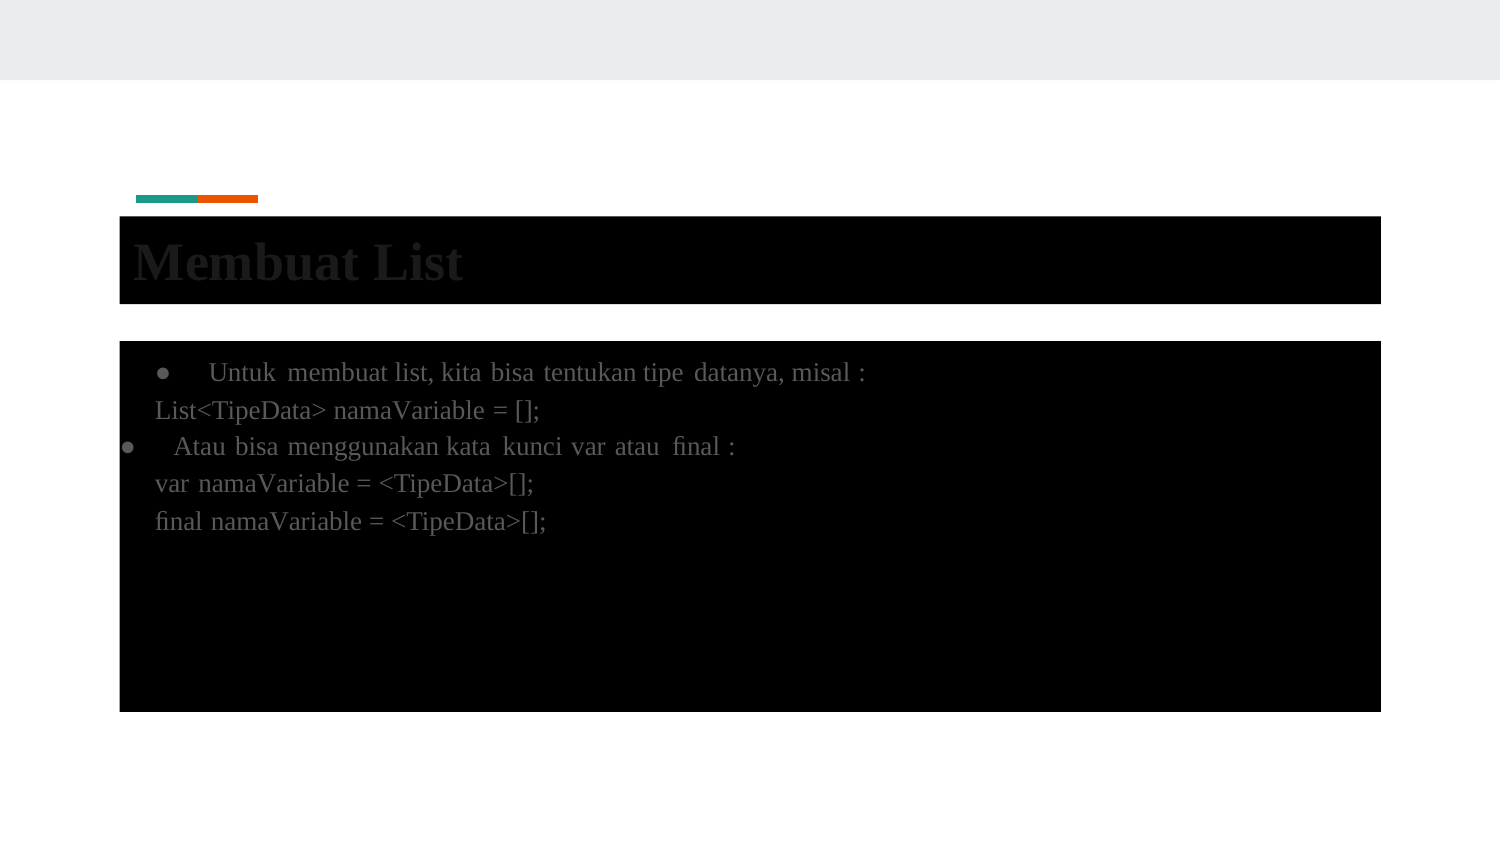

Membuat List

●	Untuk membuat list, kita bisa tentukan tipe datanya, misal :
List<TipeData> namaVariable = [];
●    Atau bisa menggunakan kata kunci var atau ﬁnal :
var namaVariable = <TipeData>[];
ﬁnal namaVariable = <TipeData>[];